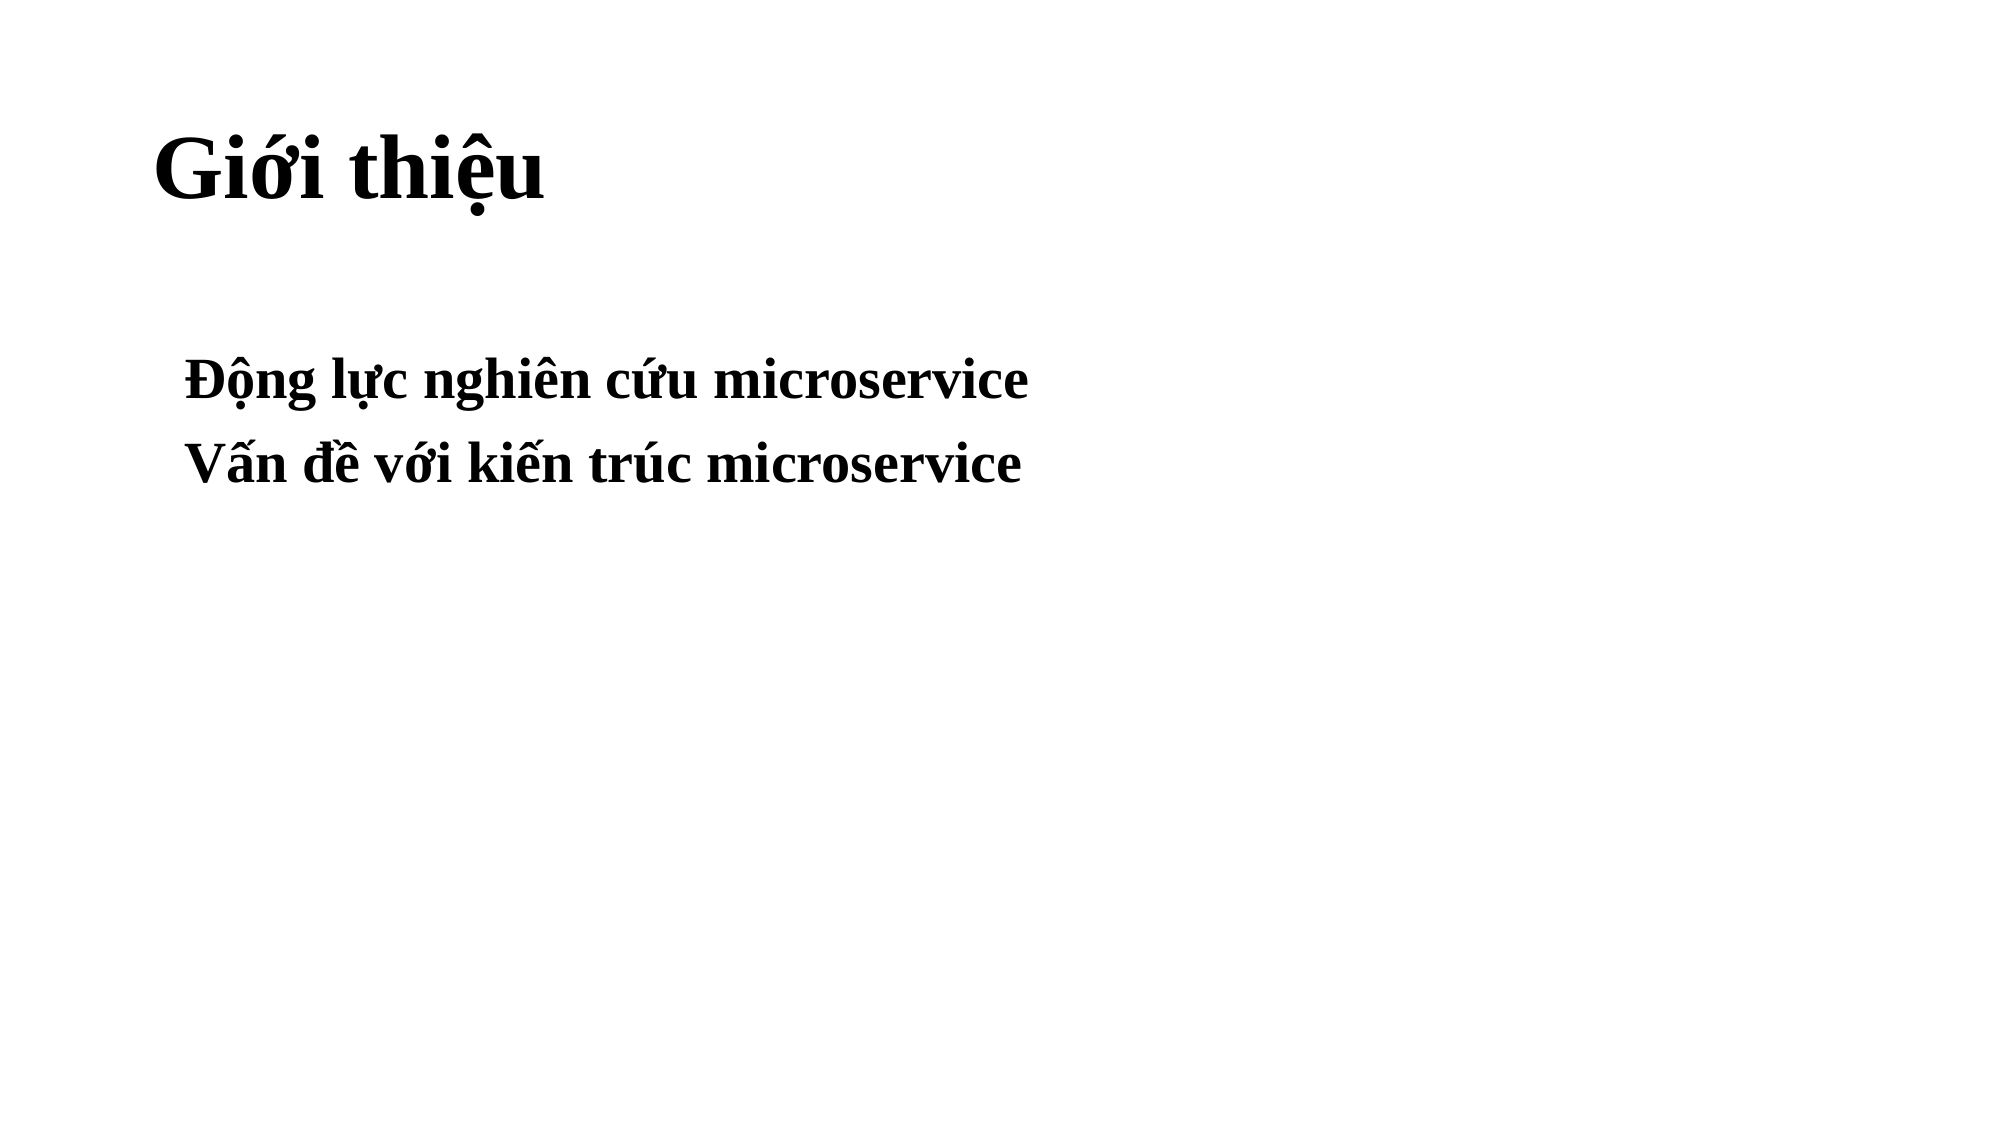

# Giới thiệu
Động lực nghiên cứu microservice
Vấn đề với kiến trúc microservice